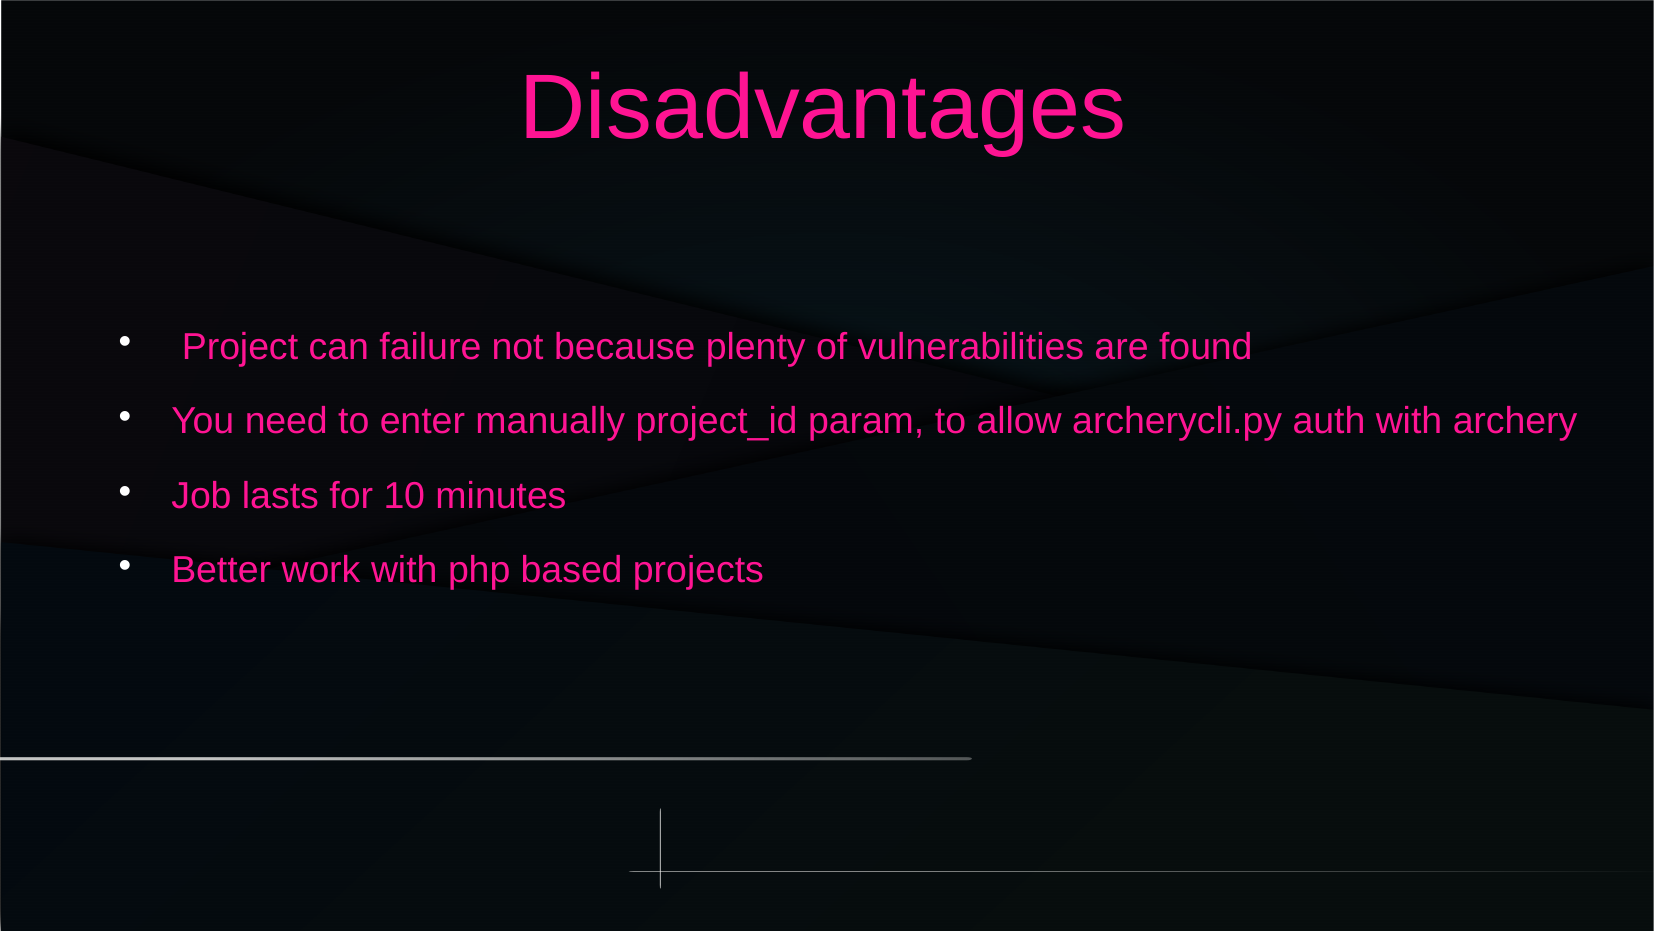

Disadvantages

 Project can failure not because plenty of vulnerabilities are found
You need to enter manually project_id param, to allow archerycli.py auth with archery
Job lasts for 10 minutes
Better work with php based projects